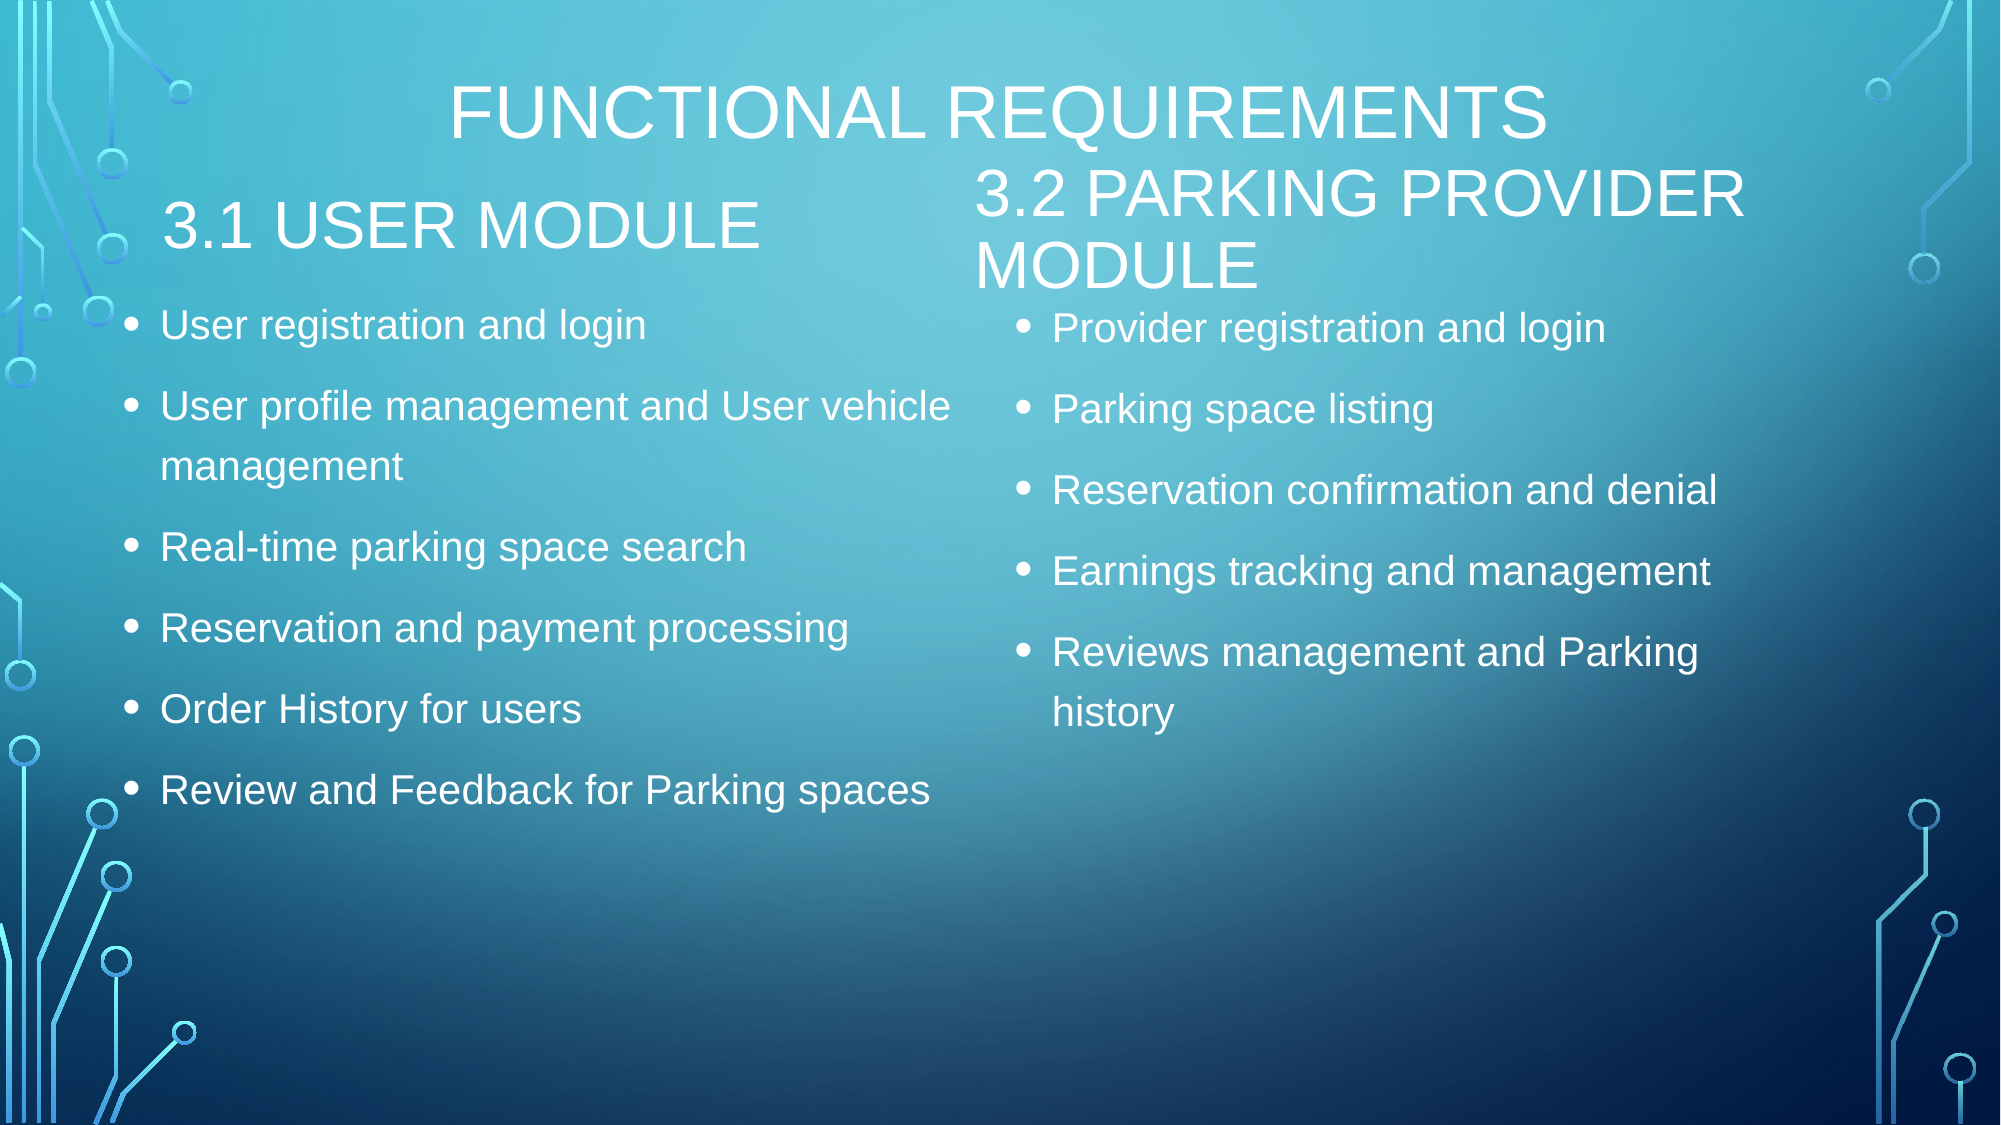

# FUNCTIONAL REQUIREMENTS
3.1 USER MODULE
3.2 parking provider module
User registration and login
User profile management and User vehicle management
Real-time parking space search
Reservation and payment processing
Order History for users
Review and Feedback for Parking spaces

Provider registration and login
Parking space listing
Reservation confirmation and denial
Earnings tracking and management
Reviews management and Parking history